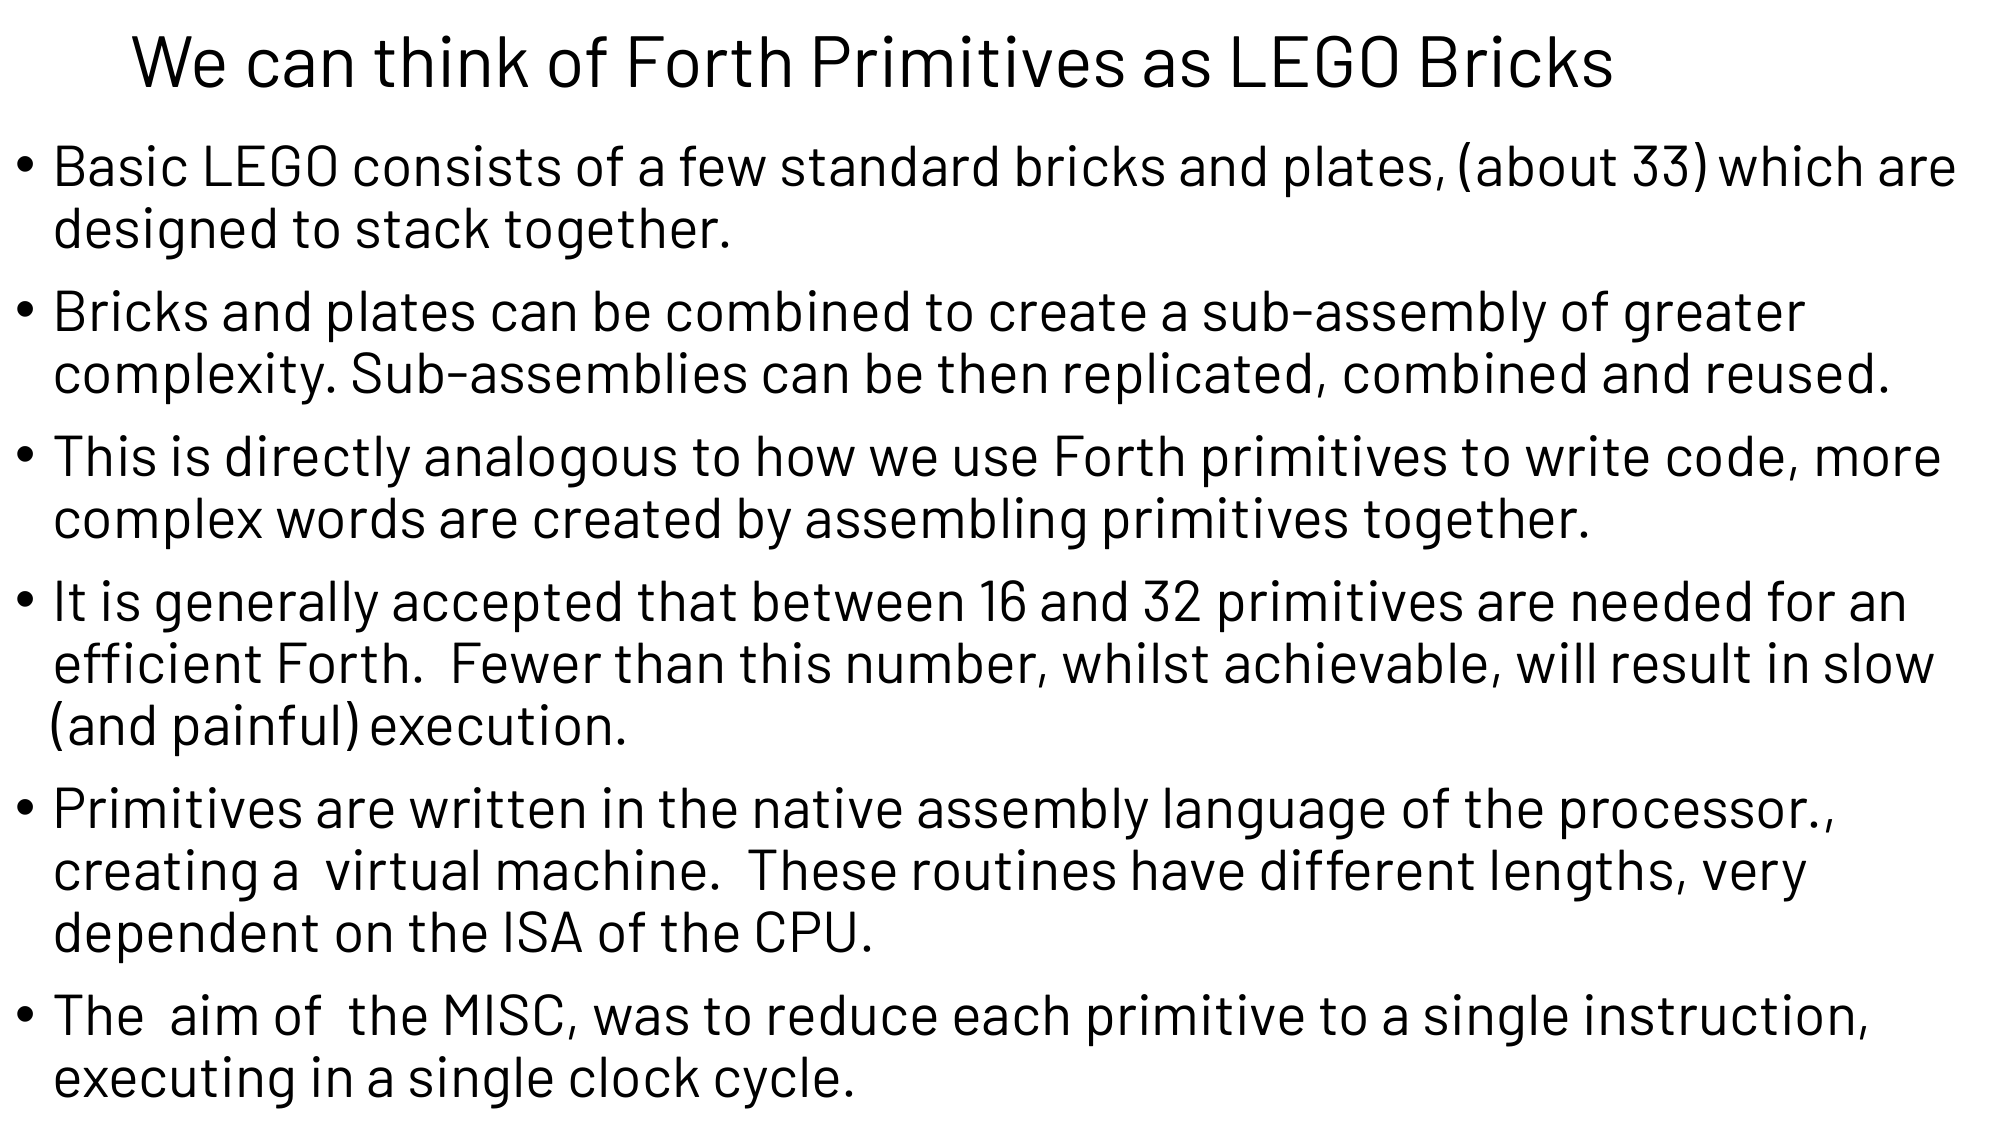

# We can think of Forth Primitives as LEGO Bricks
Basic LEGO consists of a few standard bricks and plates, (about 33) which are designed to stack together.
Bricks and plates can be combined to create a sub-assembly of greater complexity. Sub-assemblies can be then replicated, combined and reused.
This is directly analogous to how we use Forth primitives to write code, more complex words are created by assembling primitives together.
It is generally accepted that between 16 and 32 primitives are needed for an efficient Forth.  Fewer than this number, whilst achievable, will result in slow (and painful) execution.
Primitives are written in the native assembly language of the processor., creating a  virtual machine.  These routines have different lengths, very dependent on the ISA of the CPU.
The  aim of  the MISC, was to reduce each primitive to a single instruction, executing in a single clock cycle.